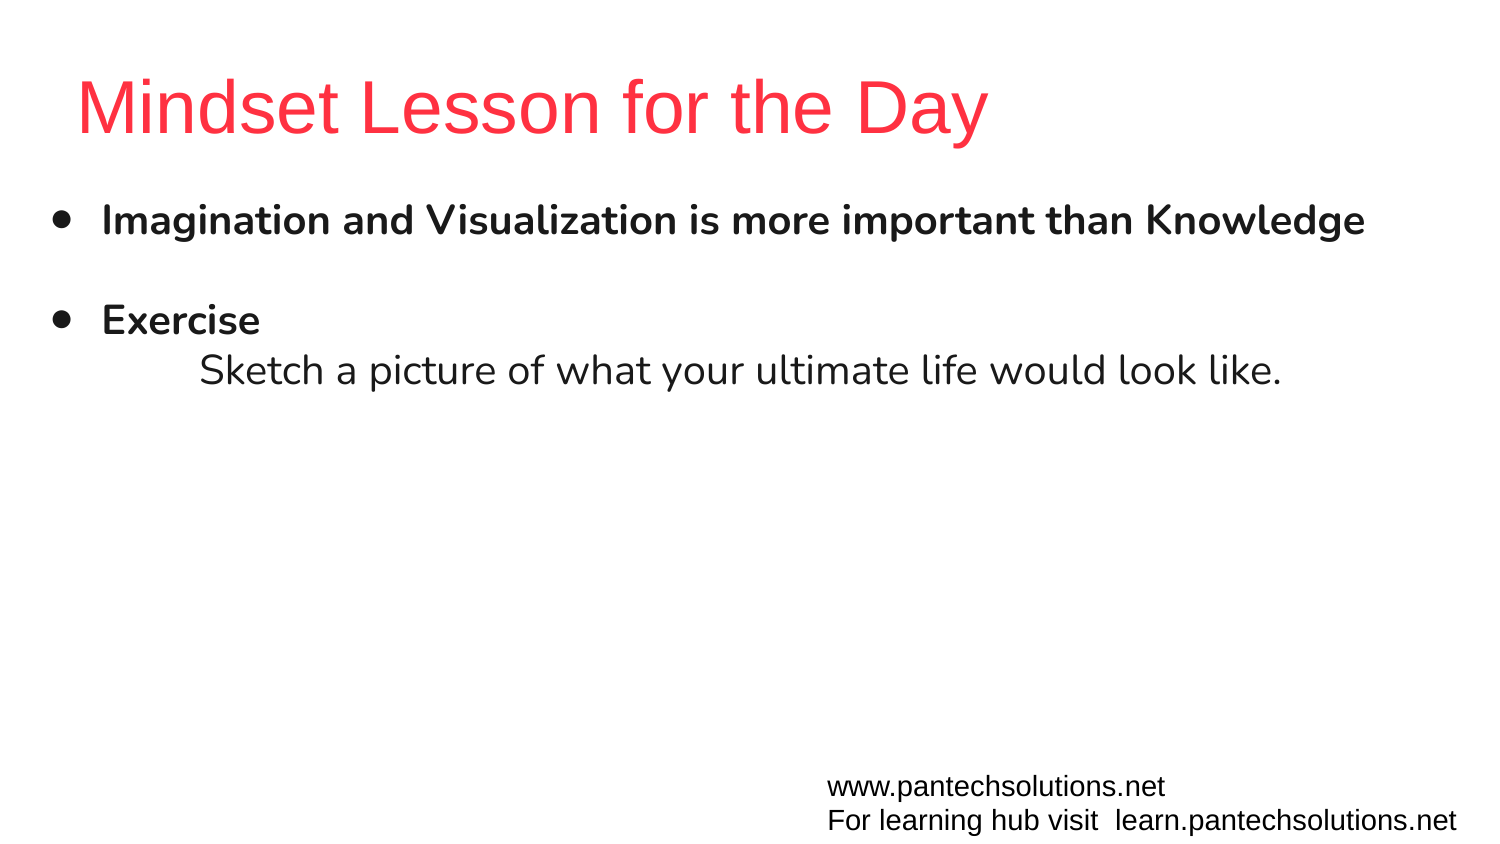

# Mindset Lesson for the Day
Imagination and Visualization is more important than Knowledge

Exercise
	Sketch a picture of what your ultimate life would look like.
www.pantechsolutions.net
For learning hub visit  learn.pantechsolutions.net